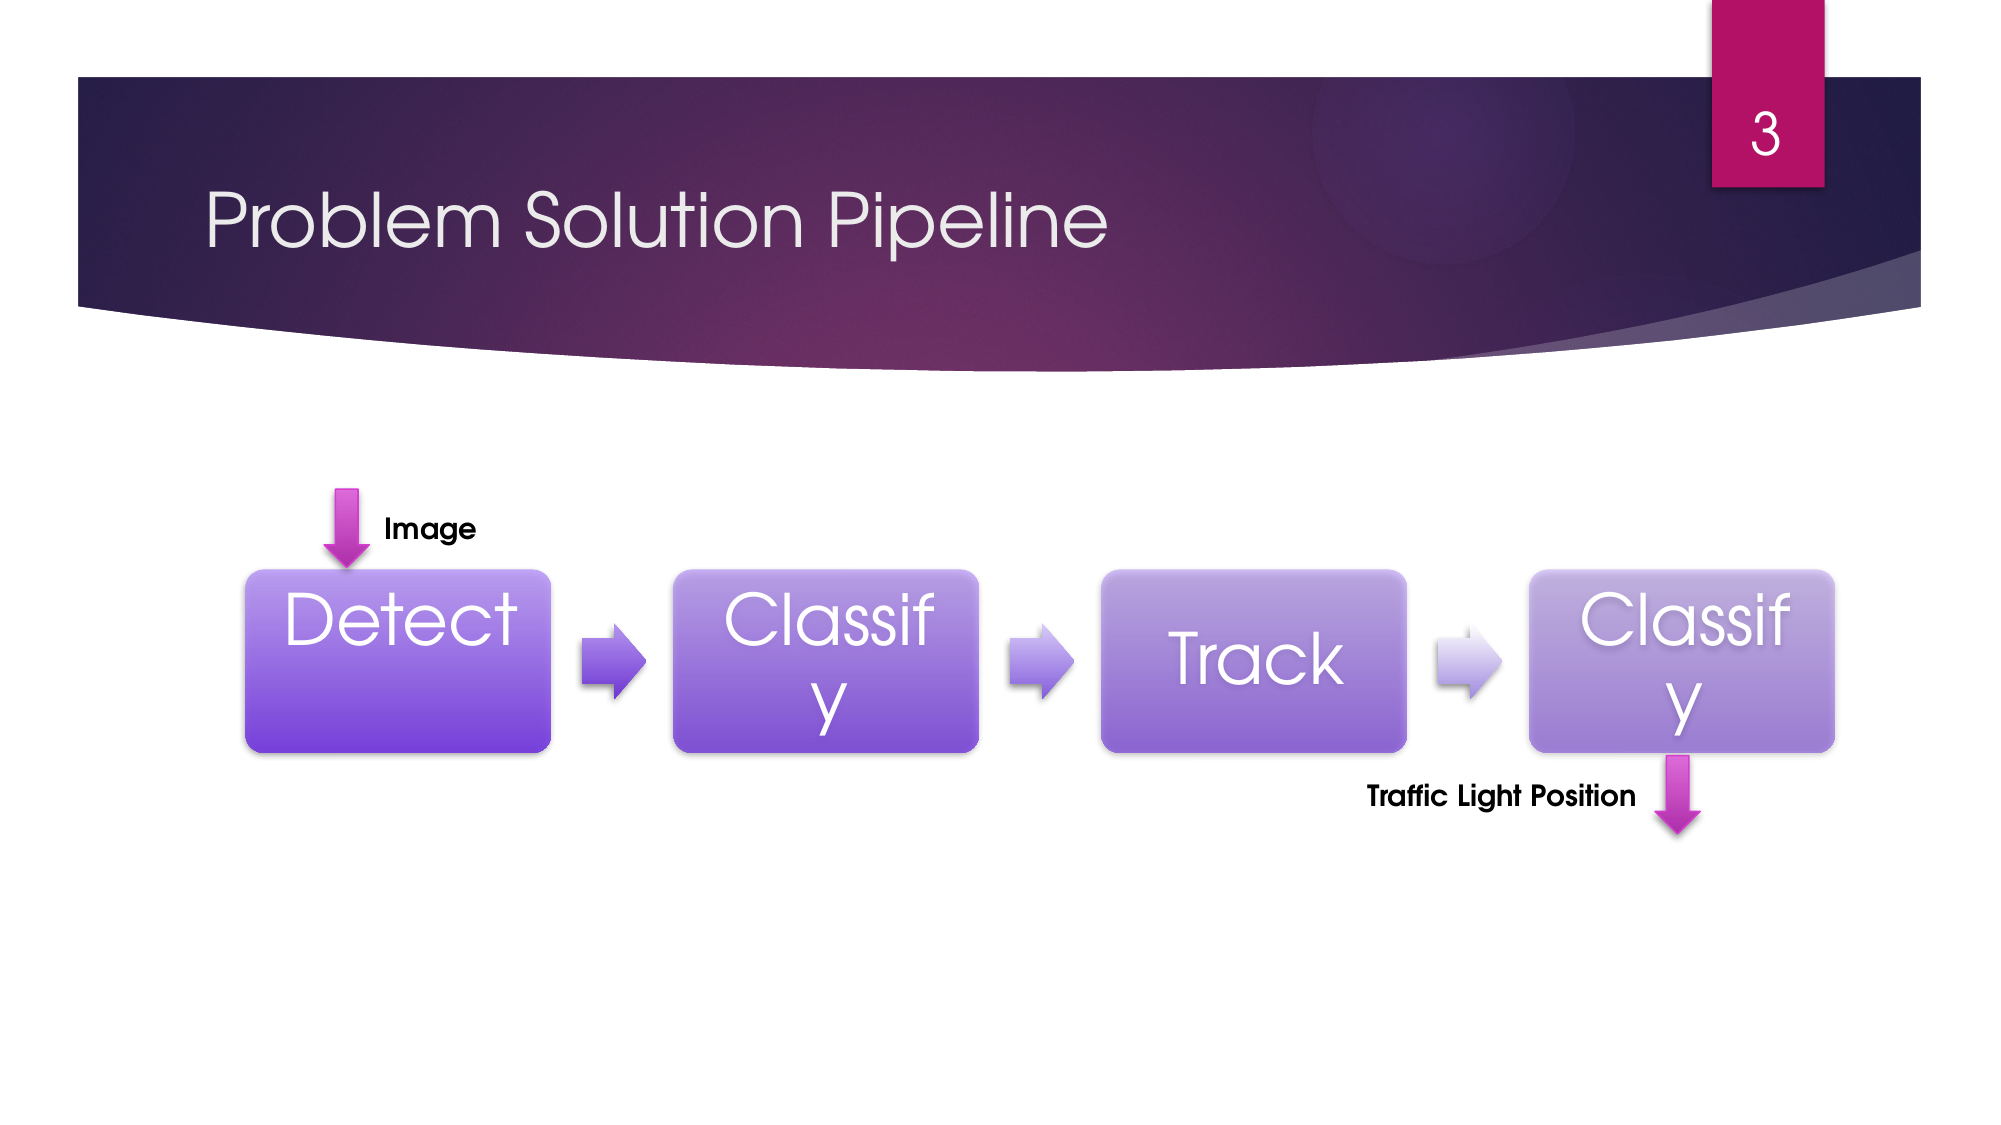

3
# Problem Solution Pipeline
Detect

Classify

Track

Classify

Image

Traffic Light Position